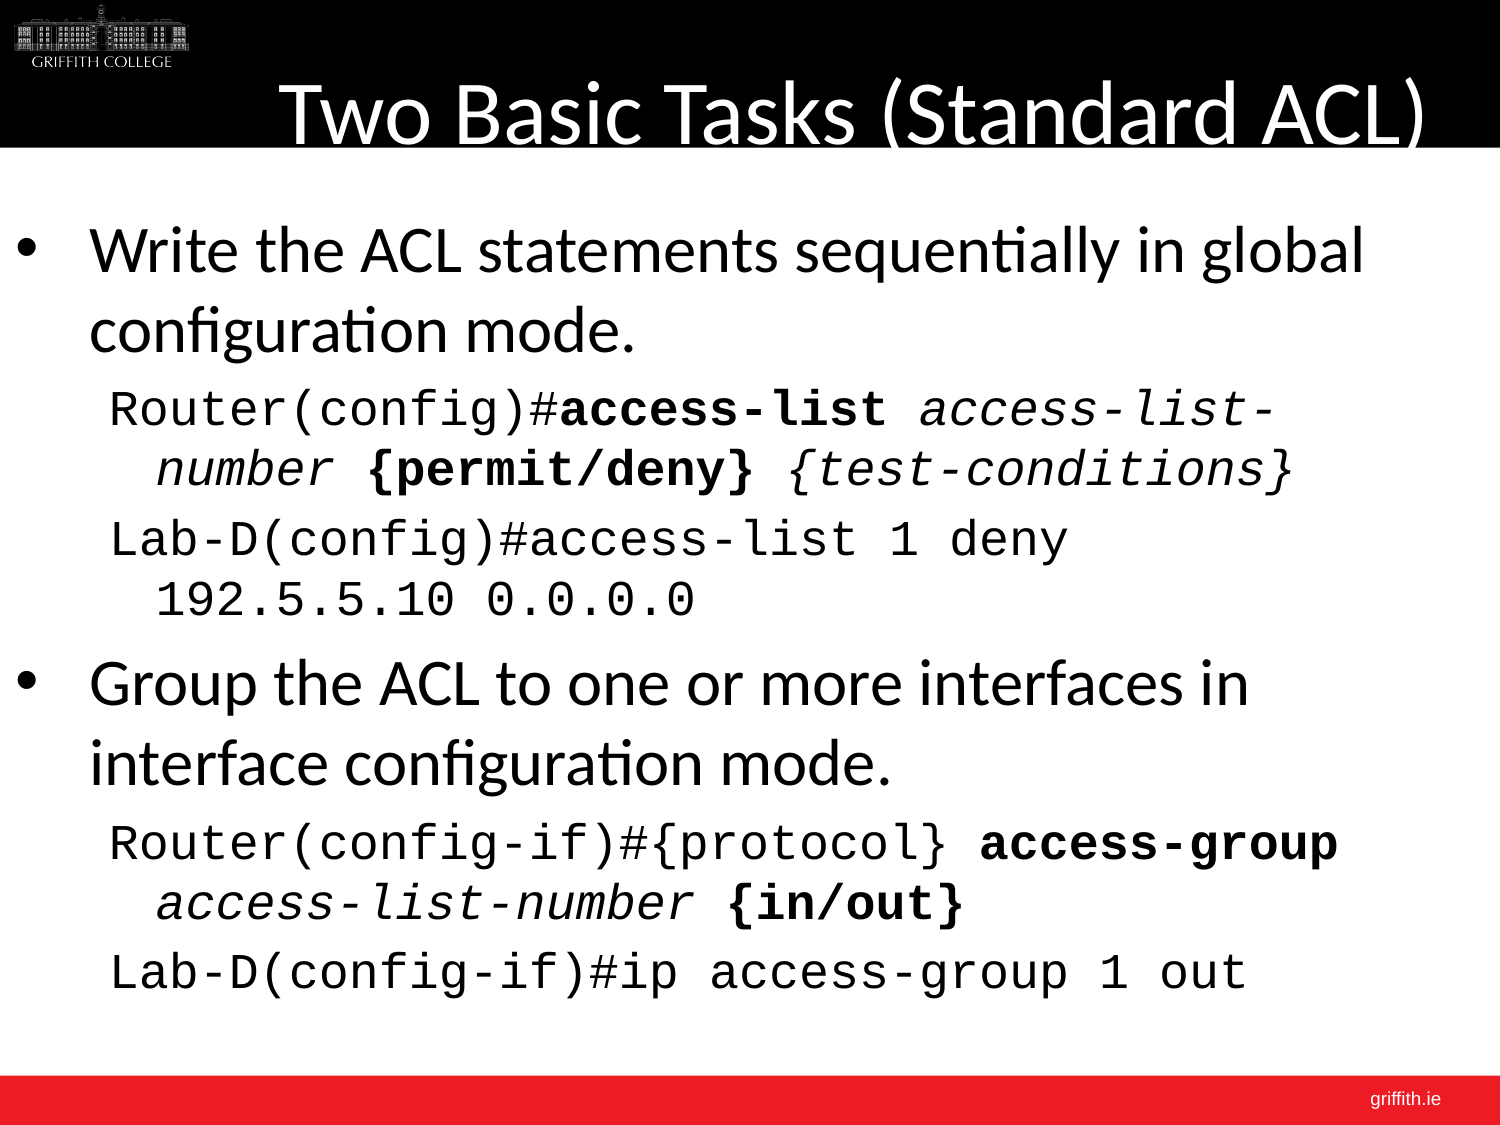

# Two Basic Tasks (Standard ACL)
Write the ACL statements sequentially in global configuration mode.
Router(config)#access-list access-list-number {permit/deny} {test-conditions}
Lab-D(config)#access-list 1 deny 192.5.5.10 0.0.0.0
Group the ACL to one or more interfaces in interface configuration mode.
Router(config-if)#{protocol} access-group access-list-number {in/out}
Lab-D(config-if)#ip access-group 1 out